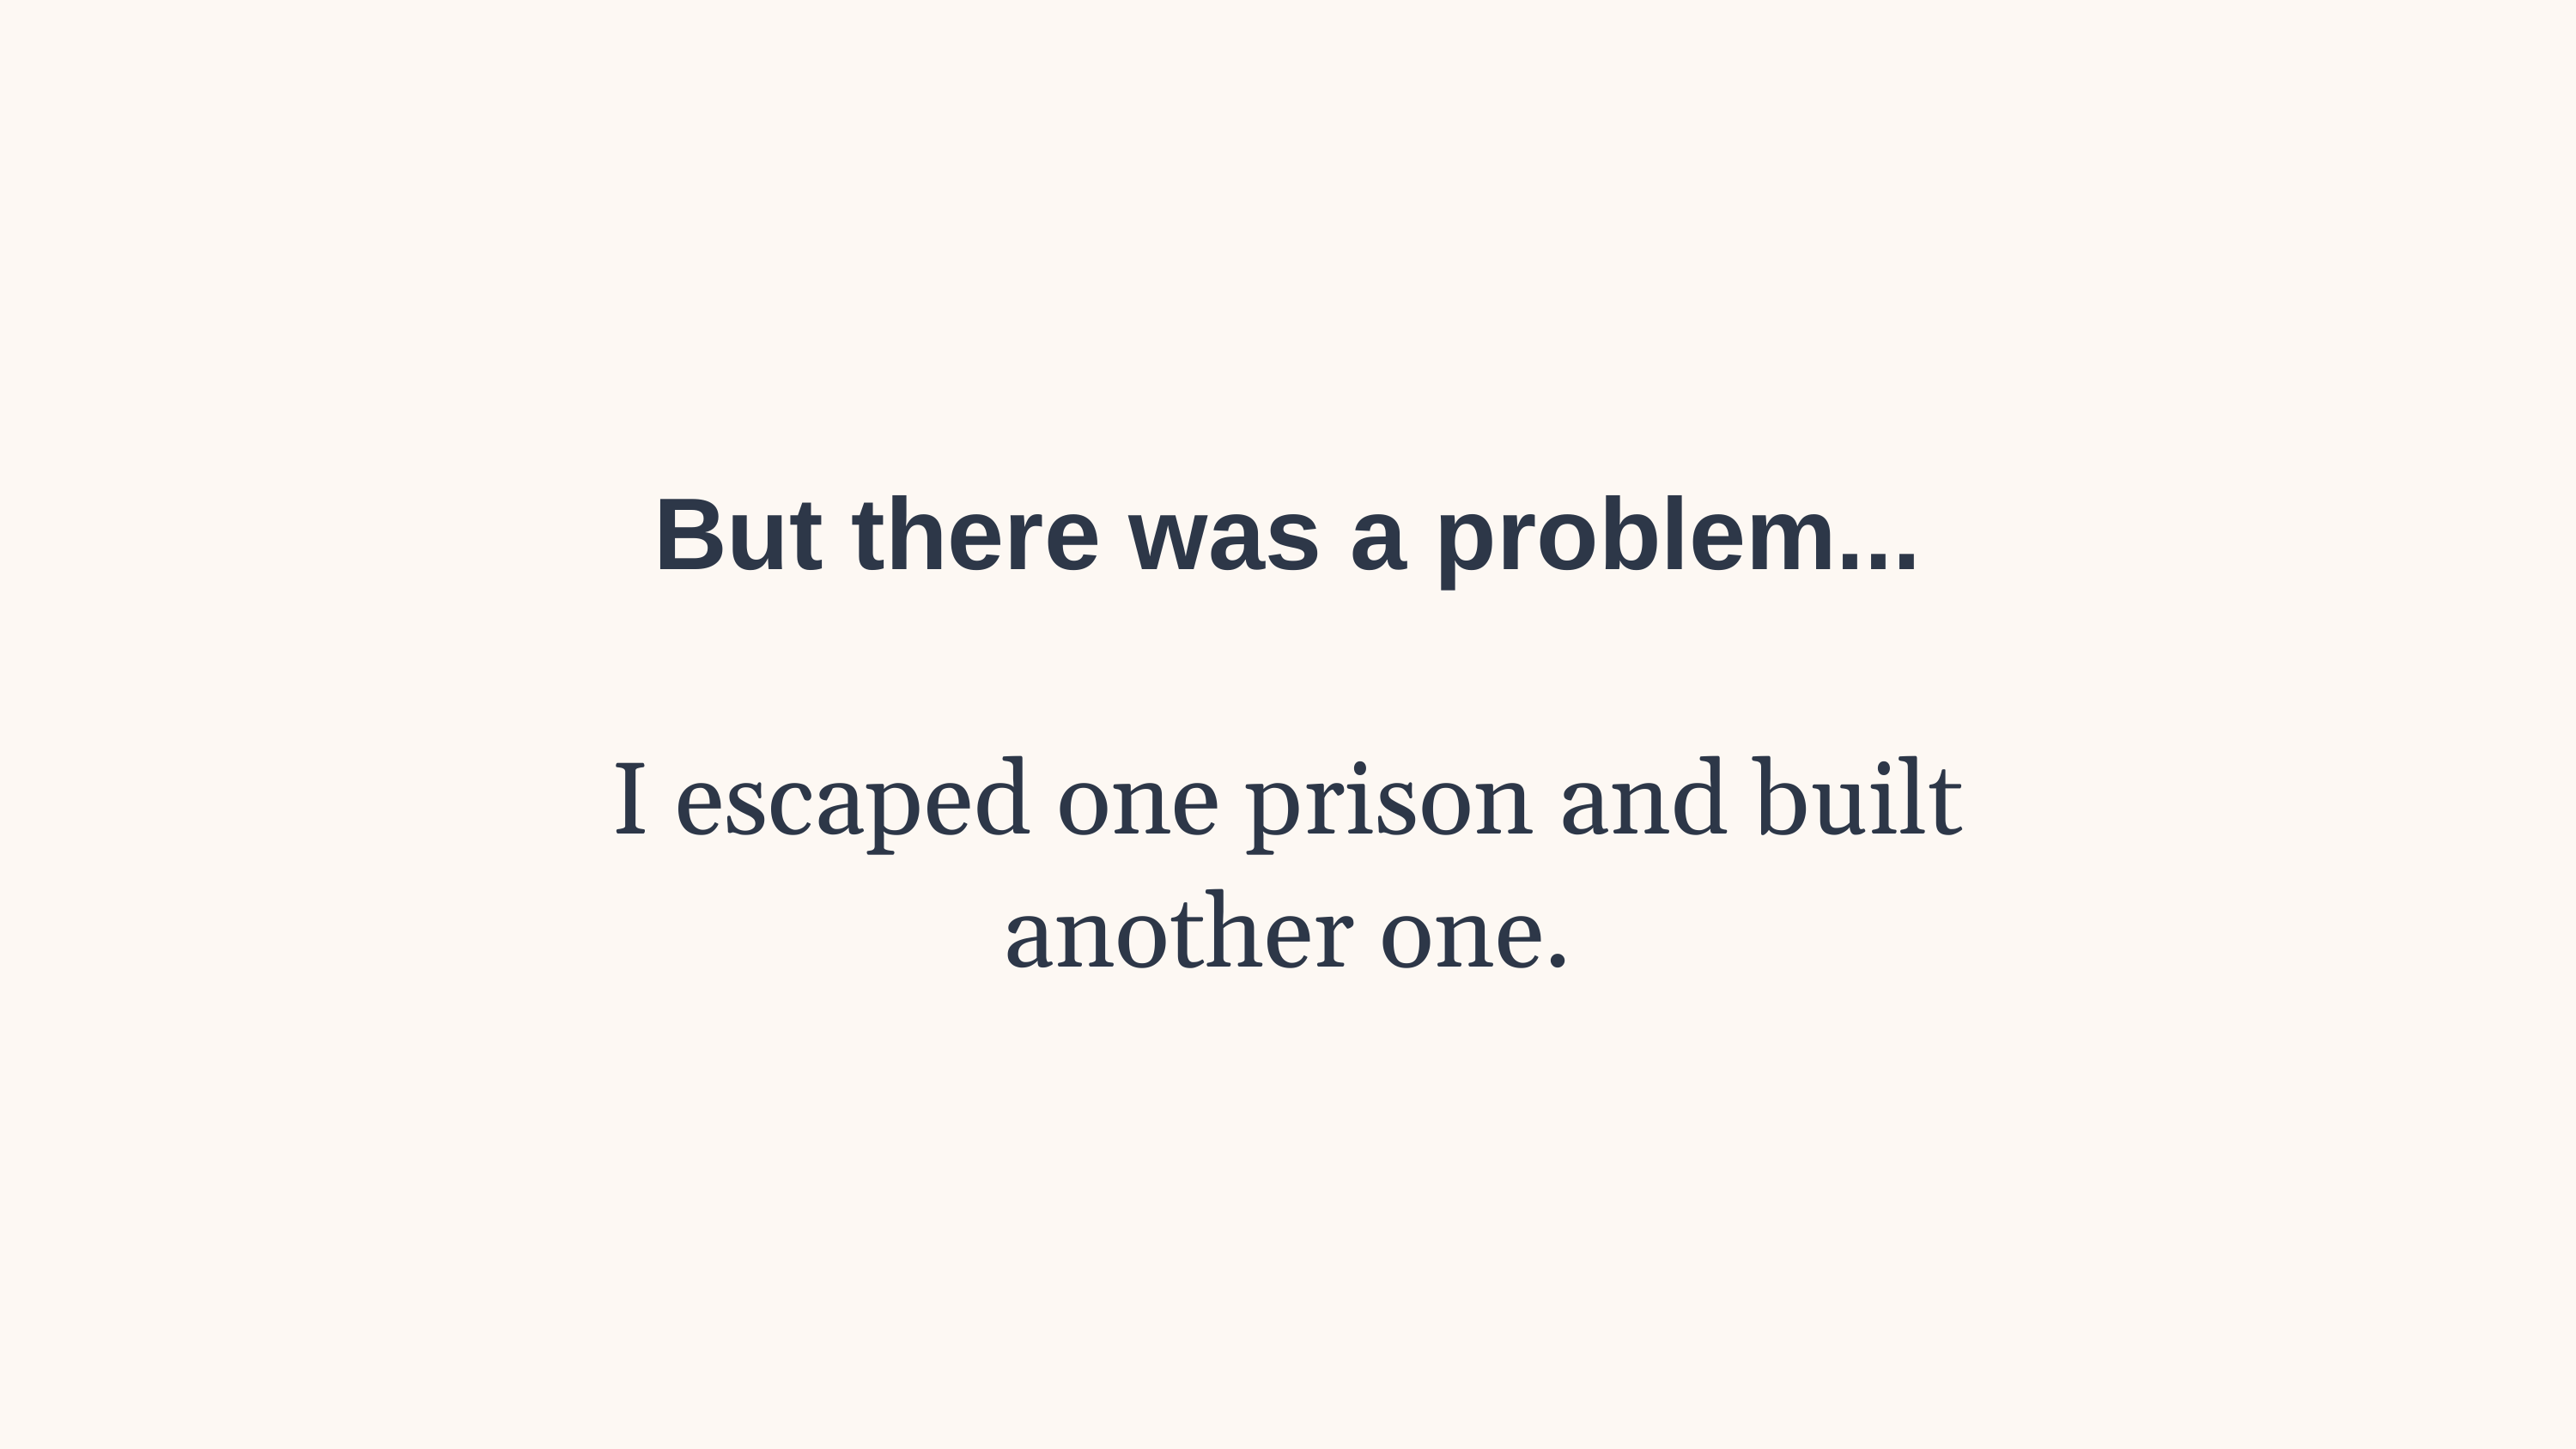

But there was a problem...

I escaped one prison and built another one.